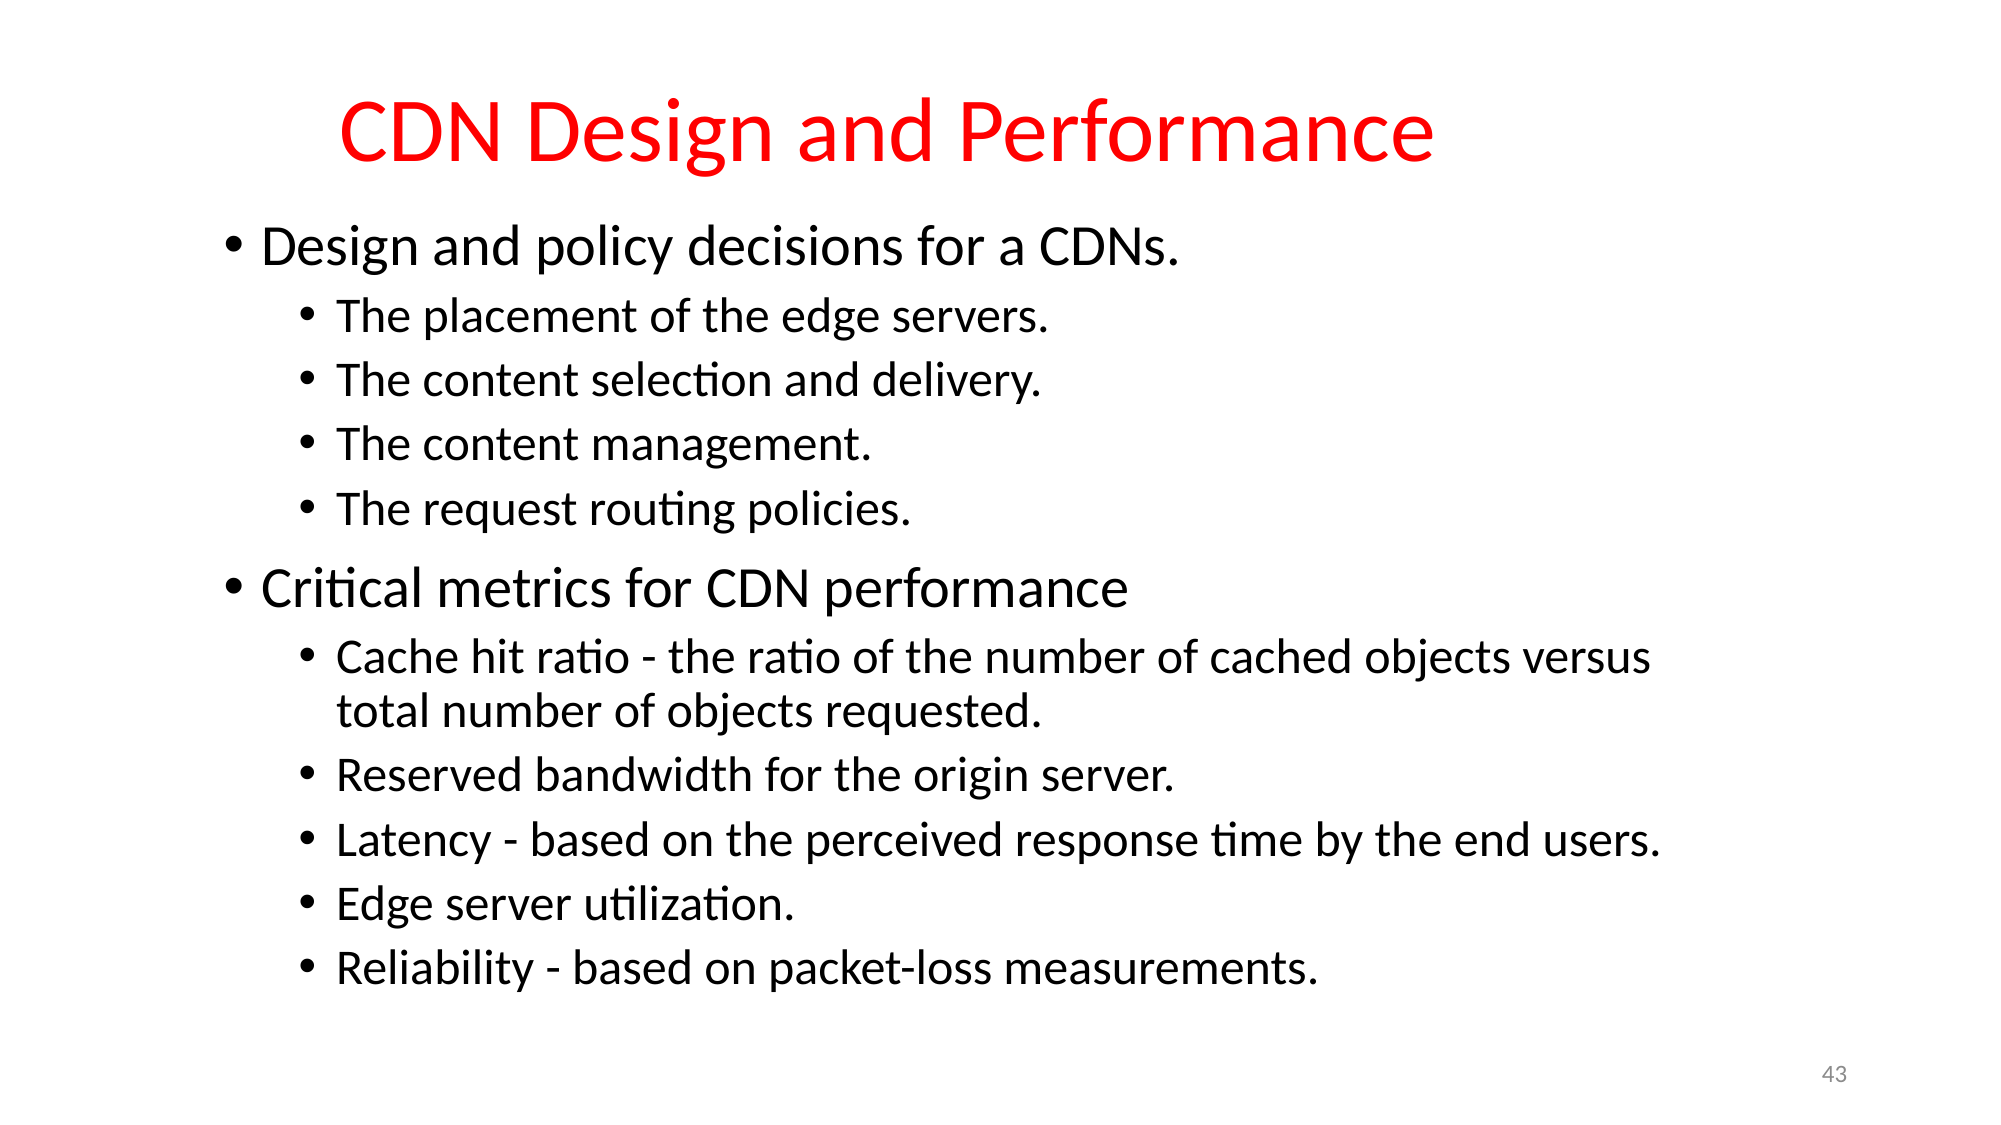

# CDN Design and Performance
Design and policy decisions for a CDNs.
The placement of the edge servers.
The content selection and delivery.
The content management.
The request routing policies.
Critical metrics for CDN performance
Cache hit ratio - the ratio of the number of cached objects versus total number of objects requested.
Reserved bandwidth for the origin server.
Latency - based on the perceived response time by the end users.
Edge server utilization.
Reliability - based on packet-loss measurements.
43